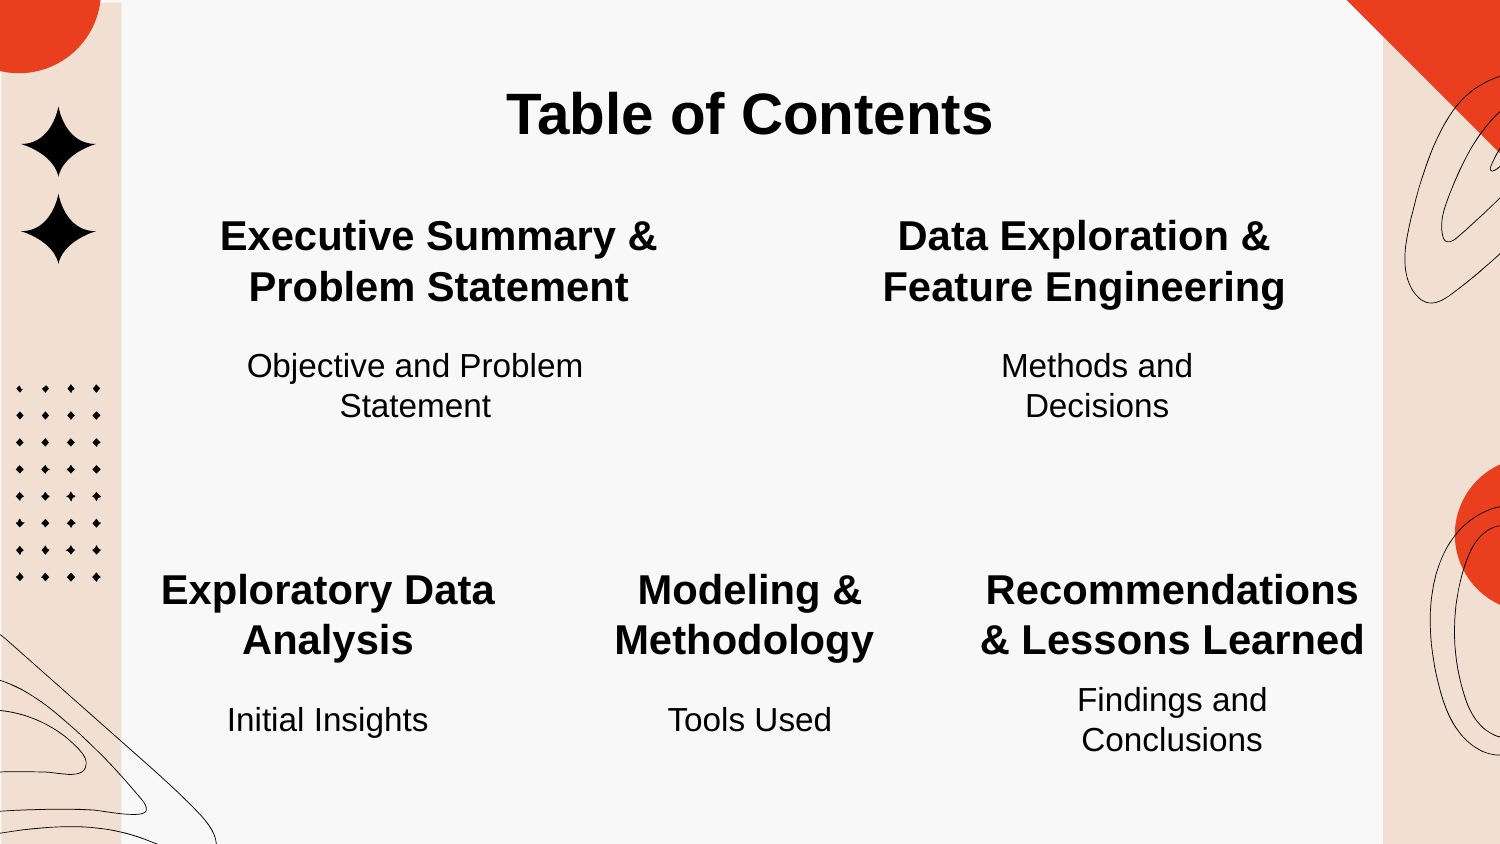

Table of Contents
Executive Summary & Problem Statement
Data Exploration & Feature Engineering
Objective and Problem Statement
Methods and Decisions
Exploratory Data Analysis
Modeling & Methodology
Recommendations & Lessons Learned
Initial Insights
Tools Used
Findings and Conclusions